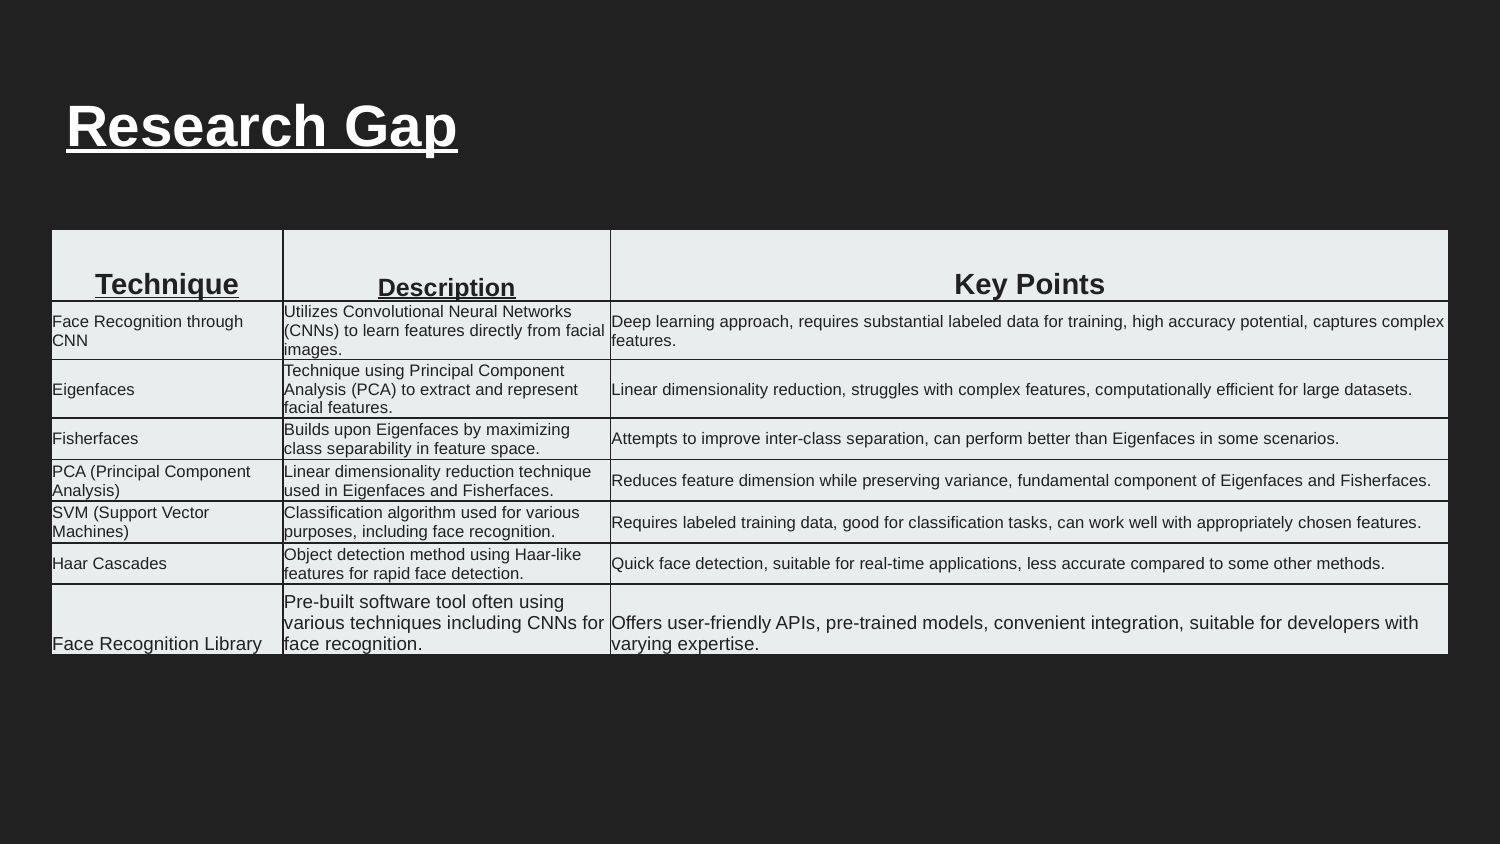

# Research Gap
| Technique | Description | Key Points |
| --- | --- | --- |
| Face Recognition through CNN | Utilizes Convolutional Neural Networks (CNNs) to learn features directly from facial images. | Deep learning approach, requires substantial labeled data for training, high accuracy potential, captures complex features. |
| Eigenfaces | Technique using Principal Component Analysis (PCA) to extract and represent facial features. | Linear dimensionality reduction, struggles with complex features, computationally efficient for large datasets. |
| Fisherfaces | Builds upon Eigenfaces by maximizing class separability in feature space. | Attempts to improve inter-class separation, can perform better than Eigenfaces in some scenarios. |
| PCA (Principal Component Analysis) | Linear dimensionality reduction technique used in Eigenfaces and Fisherfaces. | Reduces feature dimension while preserving variance, fundamental component of Eigenfaces and Fisherfaces. |
| SVM (Support Vector Machines) | Classification algorithm used for various purposes, including face recognition. | Requires labeled training data, good for classification tasks, can work well with appropriately chosen features. |
| Haar Cascades | Object detection method using Haar-like features for rapid face detection. | Quick face detection, suitable for real-time applications, less accurate compared to some other methods. |
| Face Recognition Library | Pre-built software tool often using various techniques including CNNs for face recognition. | Offers user-friendly APIs, pre-trained models, convenient integration, suitable for developers with varying expertise. |